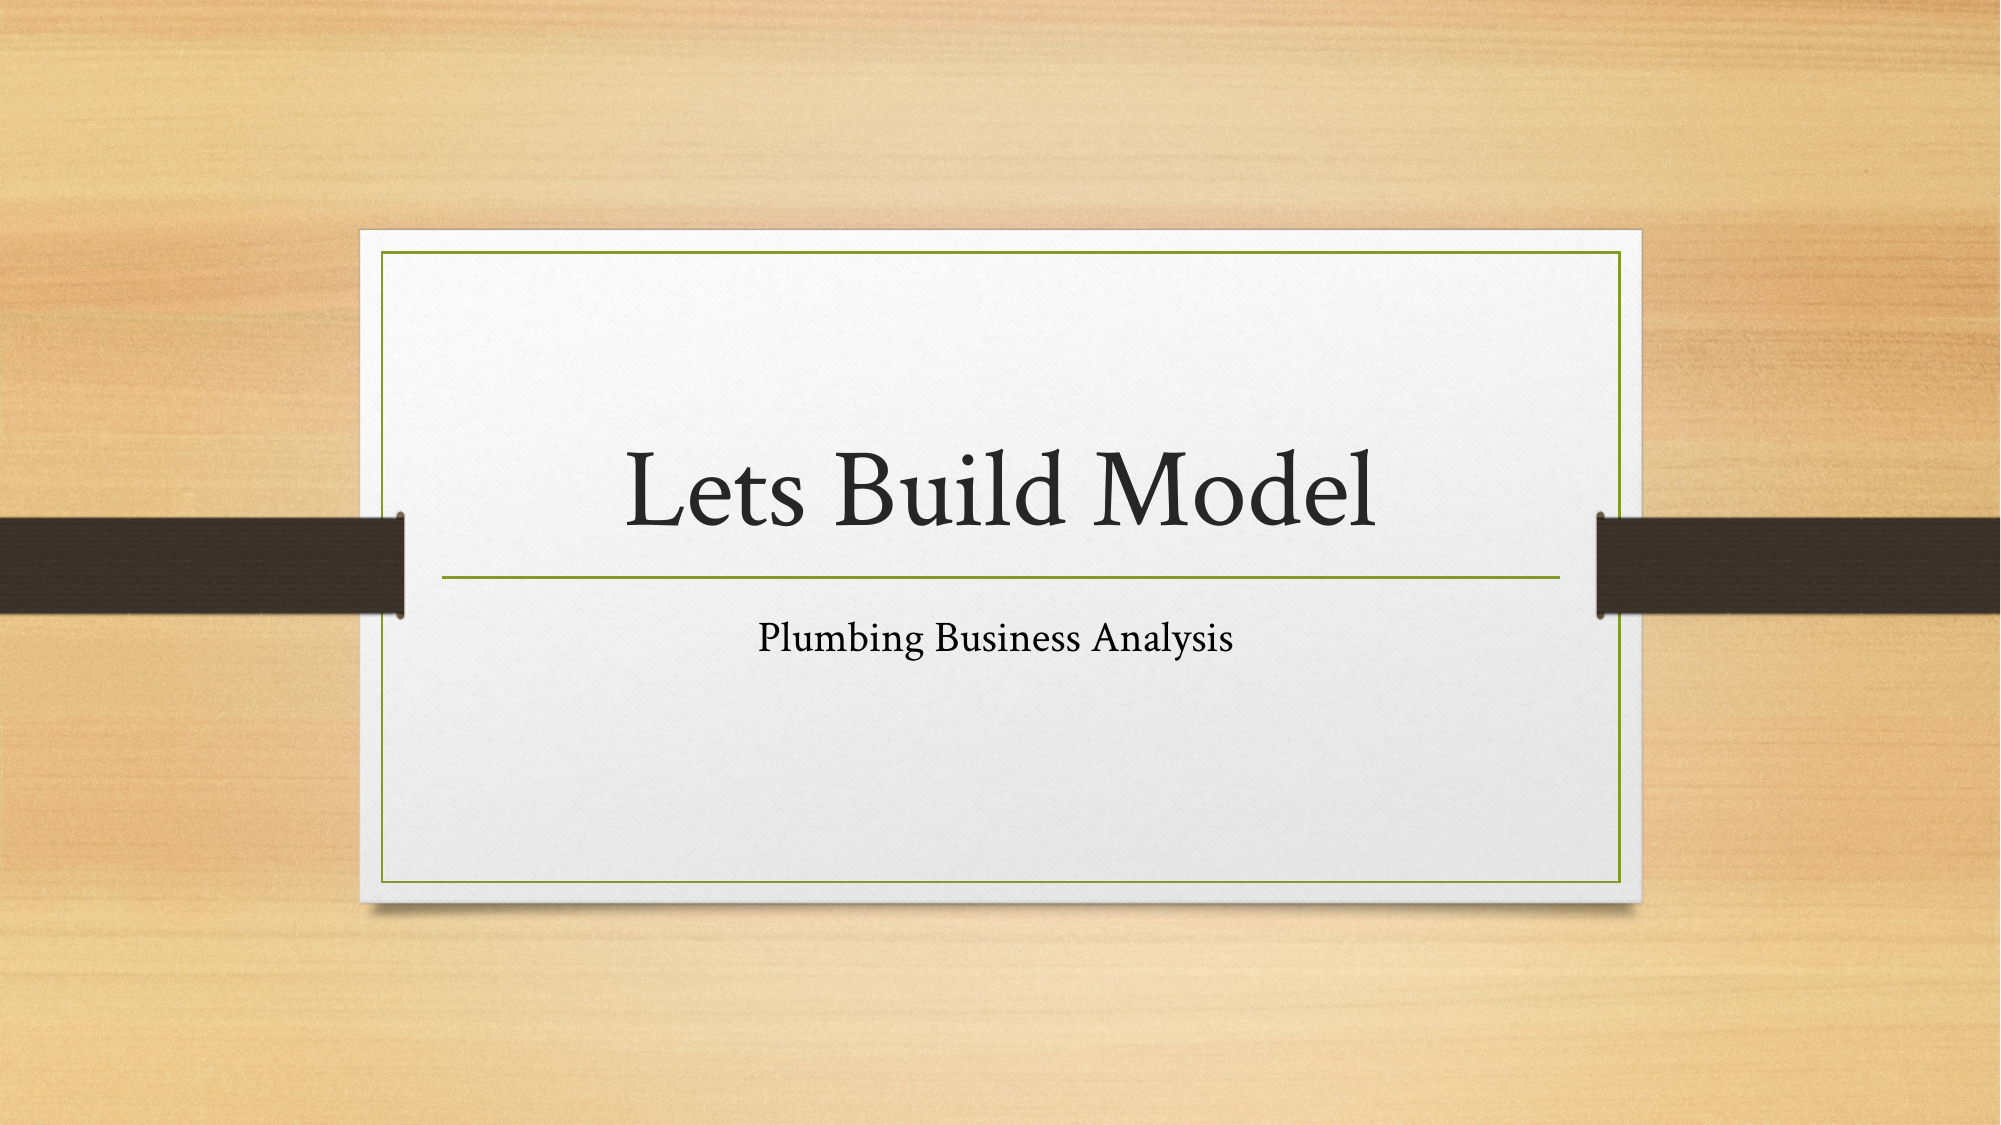

# Lets Build Model
Plumbing Business Analysis